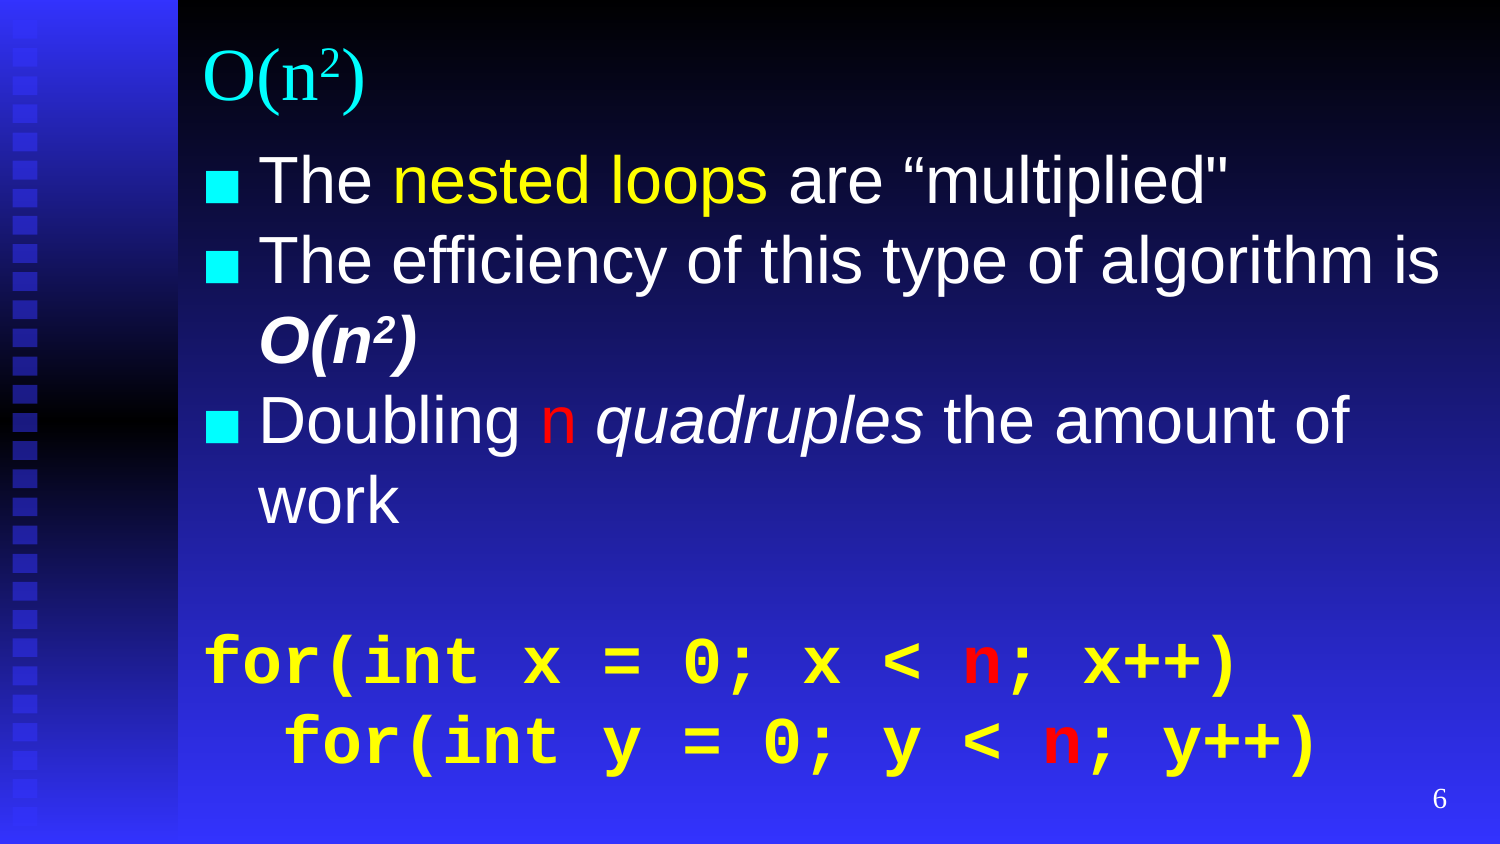

# O(n2)
The nested loops are “multiplied"
The efficiency of this type of algorithm is O(n2)
Doubling n quadruples the amount of work

for(int x = 0; x < n; x++)
  for(int y = 0; y < n; y++)
6